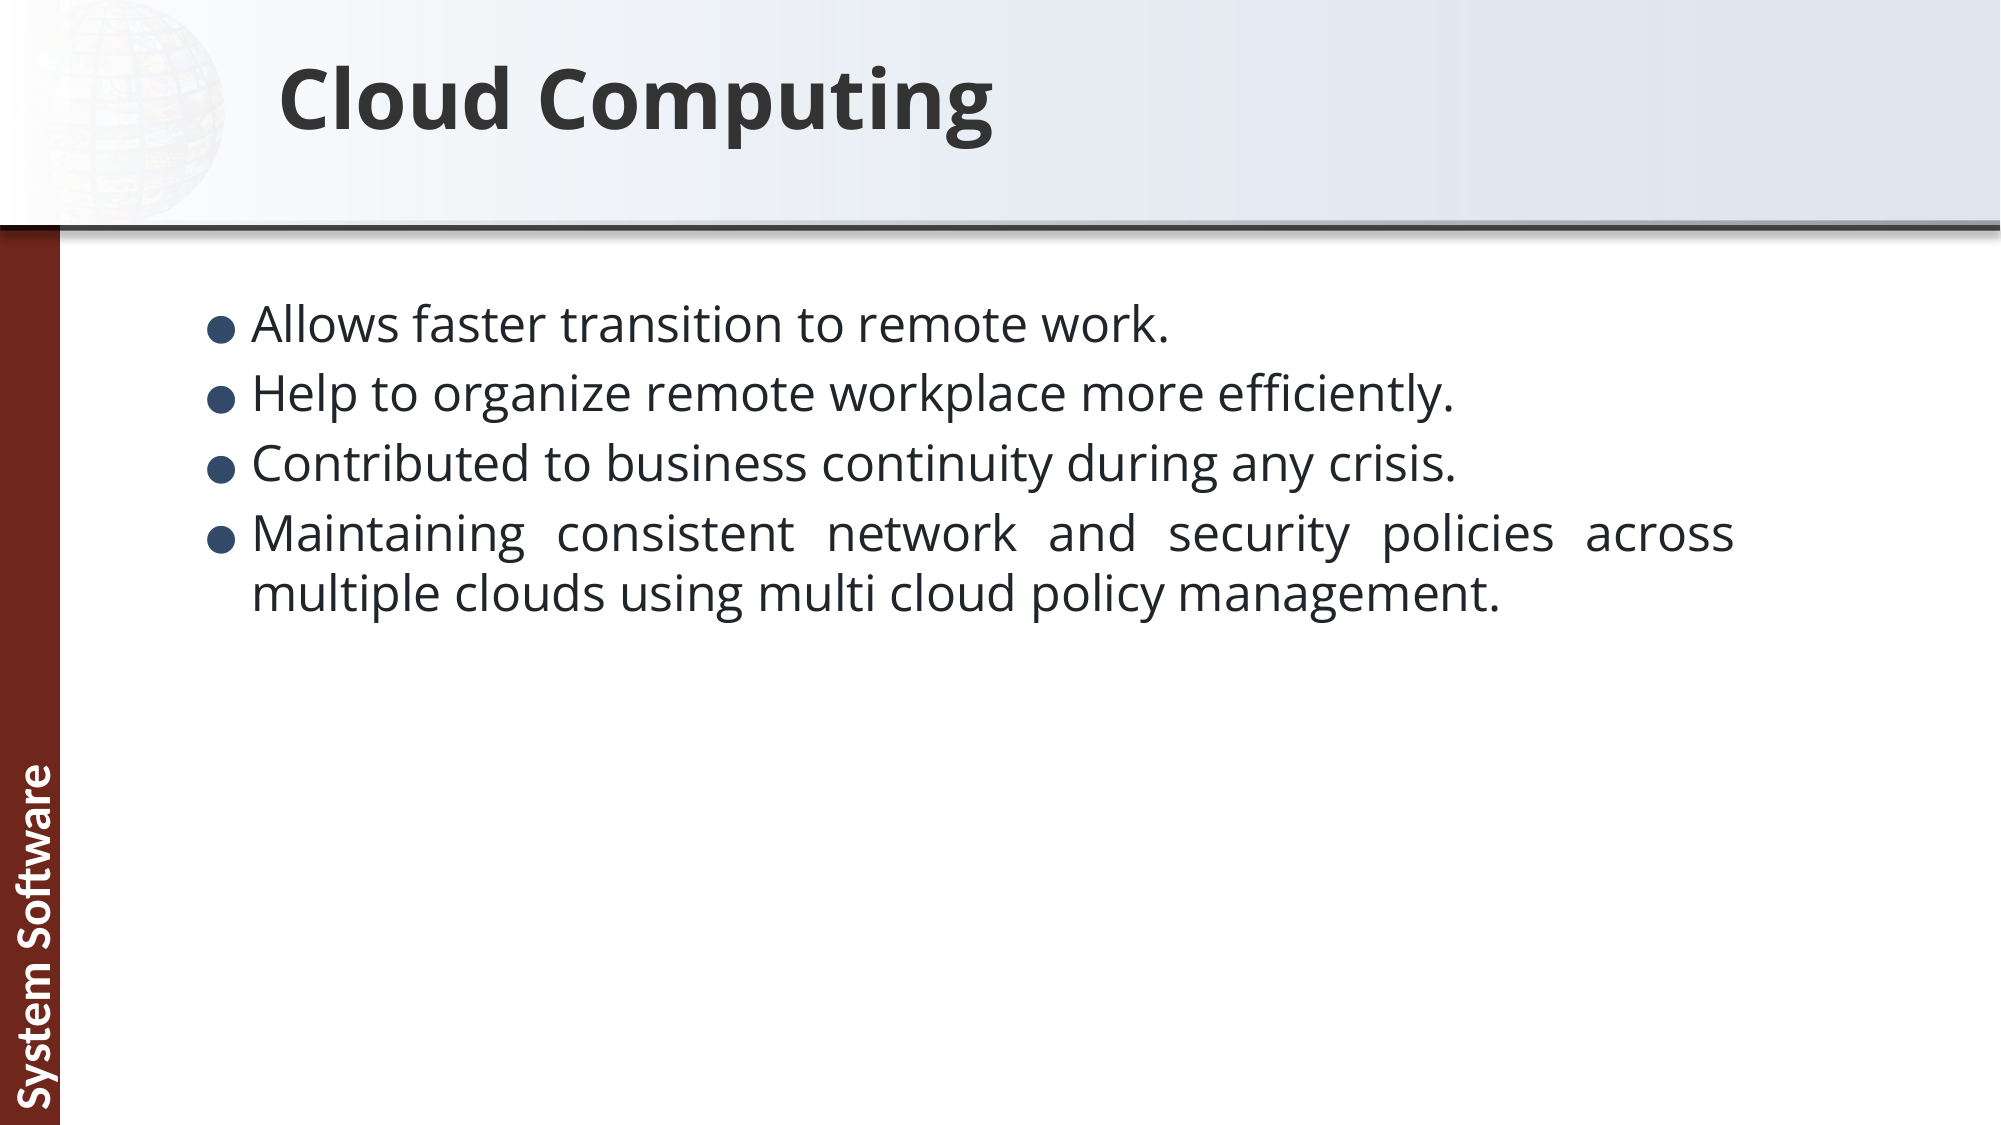

# Cloud Computing
Allows faster transition to remote work.
Help to organize remote workplace more efficiently.
Contributed to business continuity during any crisis.
Maintaining consistent network and security policies across multiple clouds using multi cloud policy management.